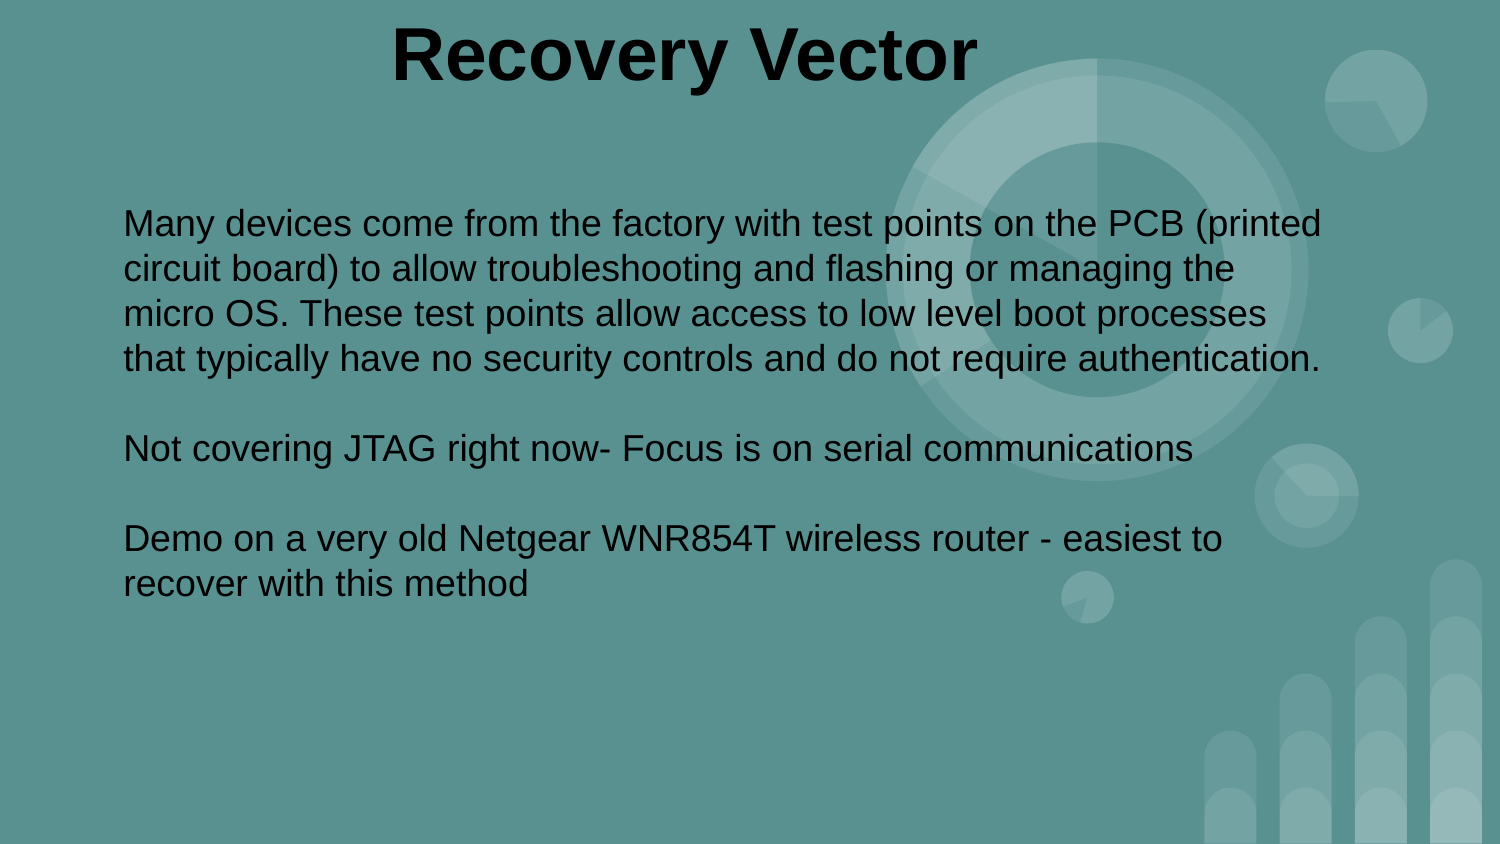

# Recovery Vector
Many devices come from the factory with test points on the PCB (printed circuit board) to allow troubleshooting and flashing or managing the micro OS. These test points allow access to low level boot processes that typically have no security controls and do not require authentication.

Not covering JTAG right now- Focus is on serial communications

Demo on a very old Netgear WNR854T wireless router - easiest to recover with this method